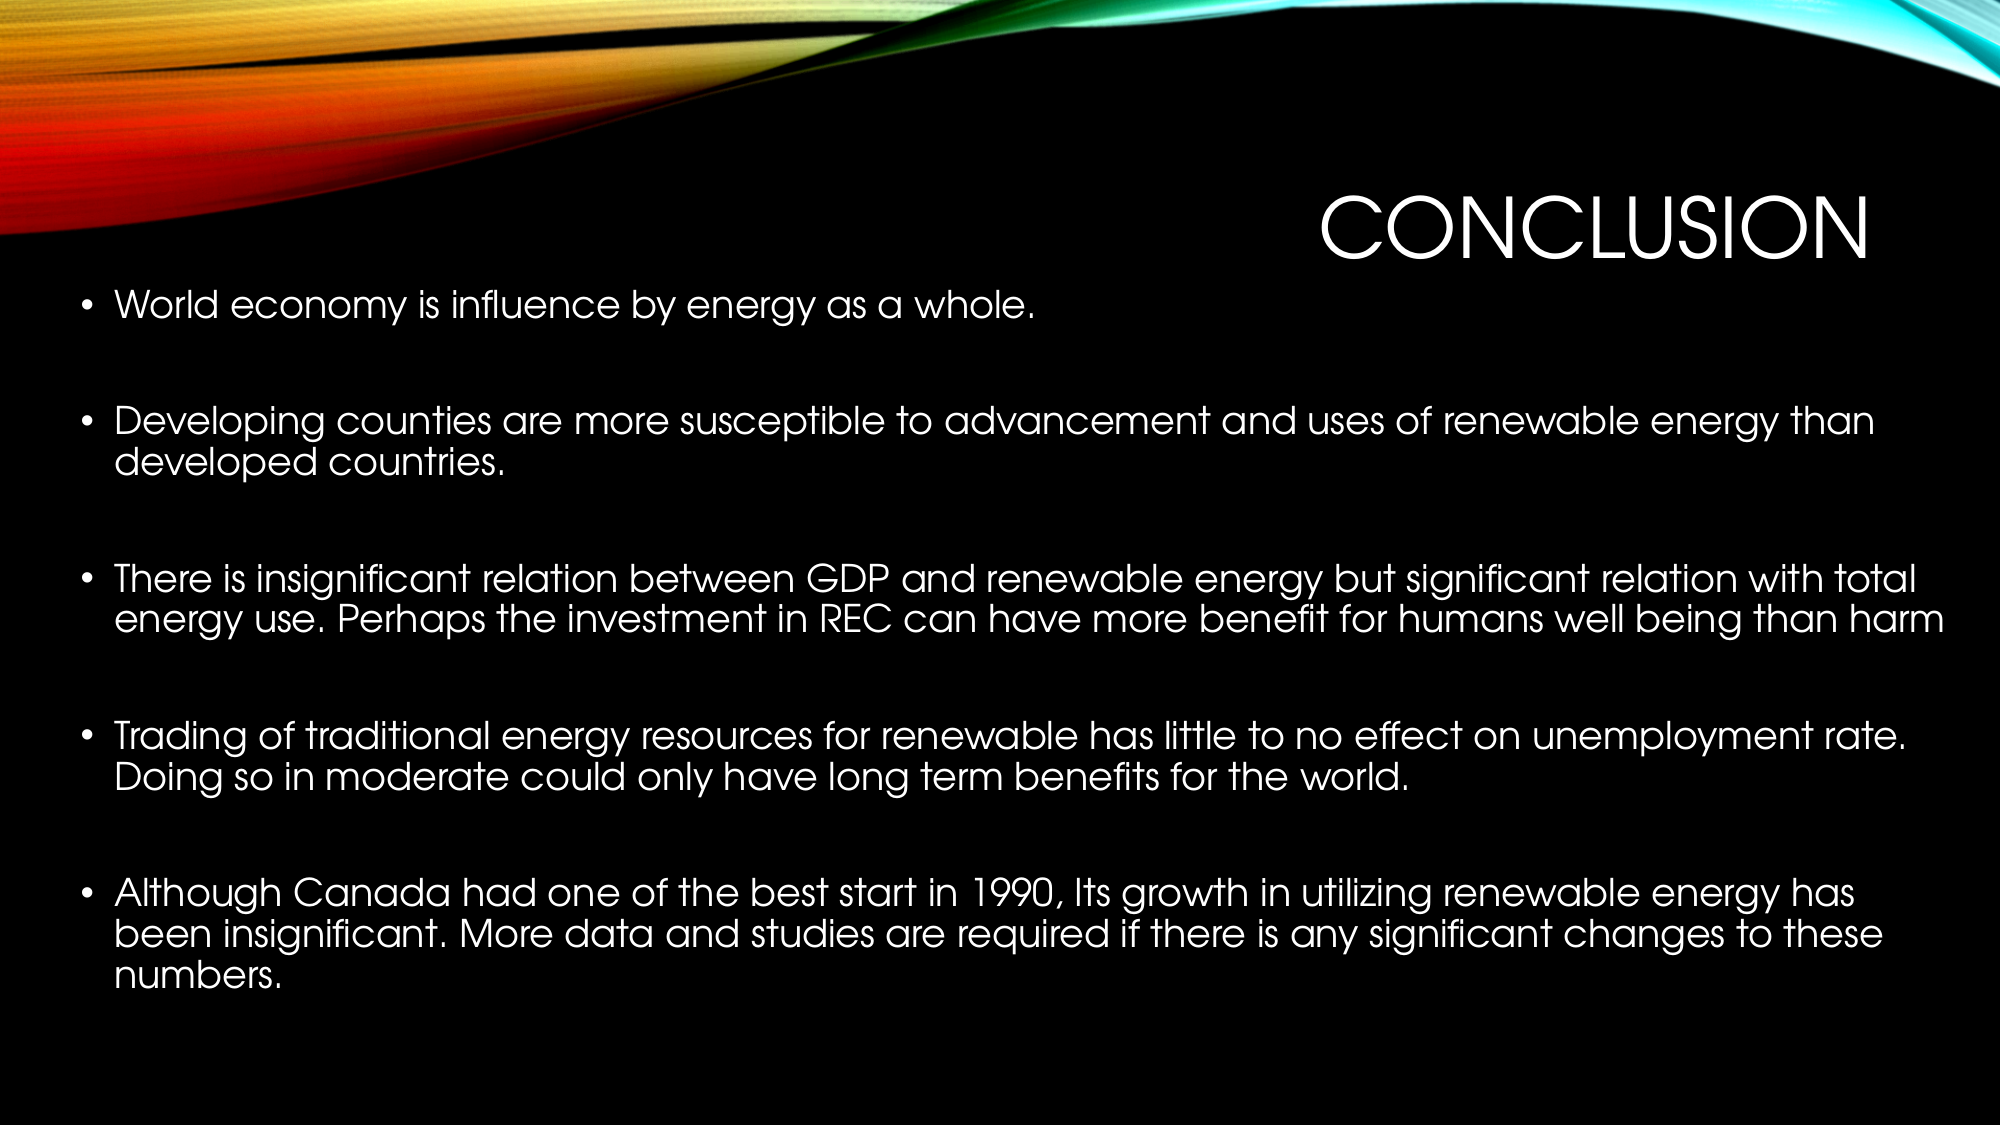

# Conclusion
World economy is influence by energy as a whole.

Developing counties are more susceptible to advancement and uses of renewable energy than developed countries.

There is insignificant relation between GDP and renewable energy but significant relation with total energy use. Perhaps the investment in REC can have more benefit for humans well being than harm

Trading of traditional energy resources for renewable has little to no effect on unemployment rate. Doing so in moderate could only have long term benefits for the world.

Although Canada had one of the best start in 1990, Its growth in utilizing renewable energy has been insignificant. More data and studies are required if there is any significant changes to these numbers.